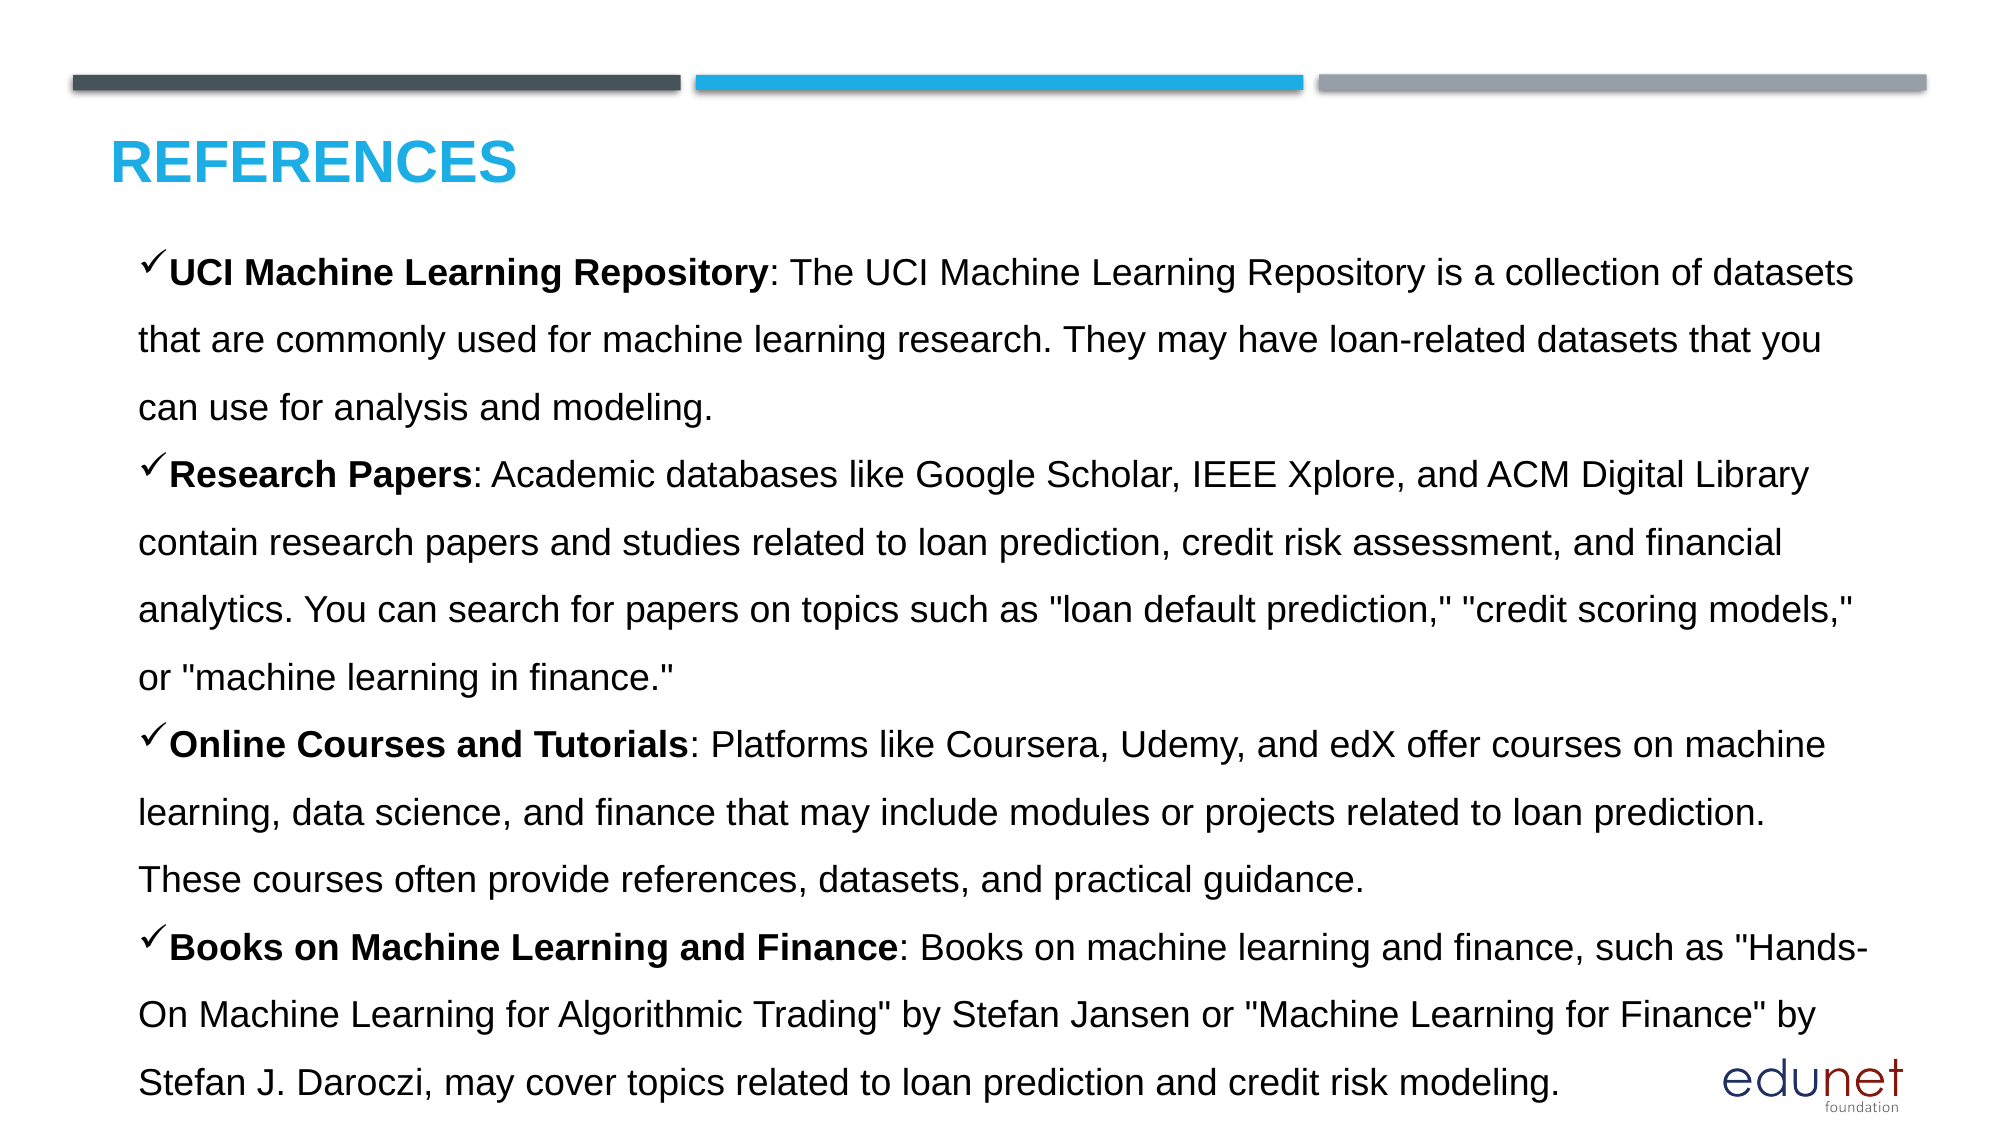

# References
UCI Machine Learning Repository: The UCI Machine Learning Repository is a collection of datasets that are commonly used for machine learning research. They may have loan-related datasets that you can use for analysis and modeling.
Research Papers: Academic databases like Google Scholar, IEEE Xplore, and ACM Digital Library contain research papers and studies related to loan prediction, credit risk assessment, and financial analytics. You can search for papers on topics such as "loan default prediction," "credit scoring models," or "machine learning in finance."
Online Courses and Tutorials: Platforms like Coursera, Udemy, and edX offer courses on machine learning, data science, and finance that may include modules or projects related to loan prediction. These courses often provide references, datasets, and practical guidance.
Books on Machine Learning and Finance: Books on machine learning and finance, such as "Hands-On Machine Learning for Algorithmic Trading" by Stefan Jansen or "Machine Learning for Finance" by Stefan J. Daroczi, may cover topics related to loan prediction and credit risk modeling.